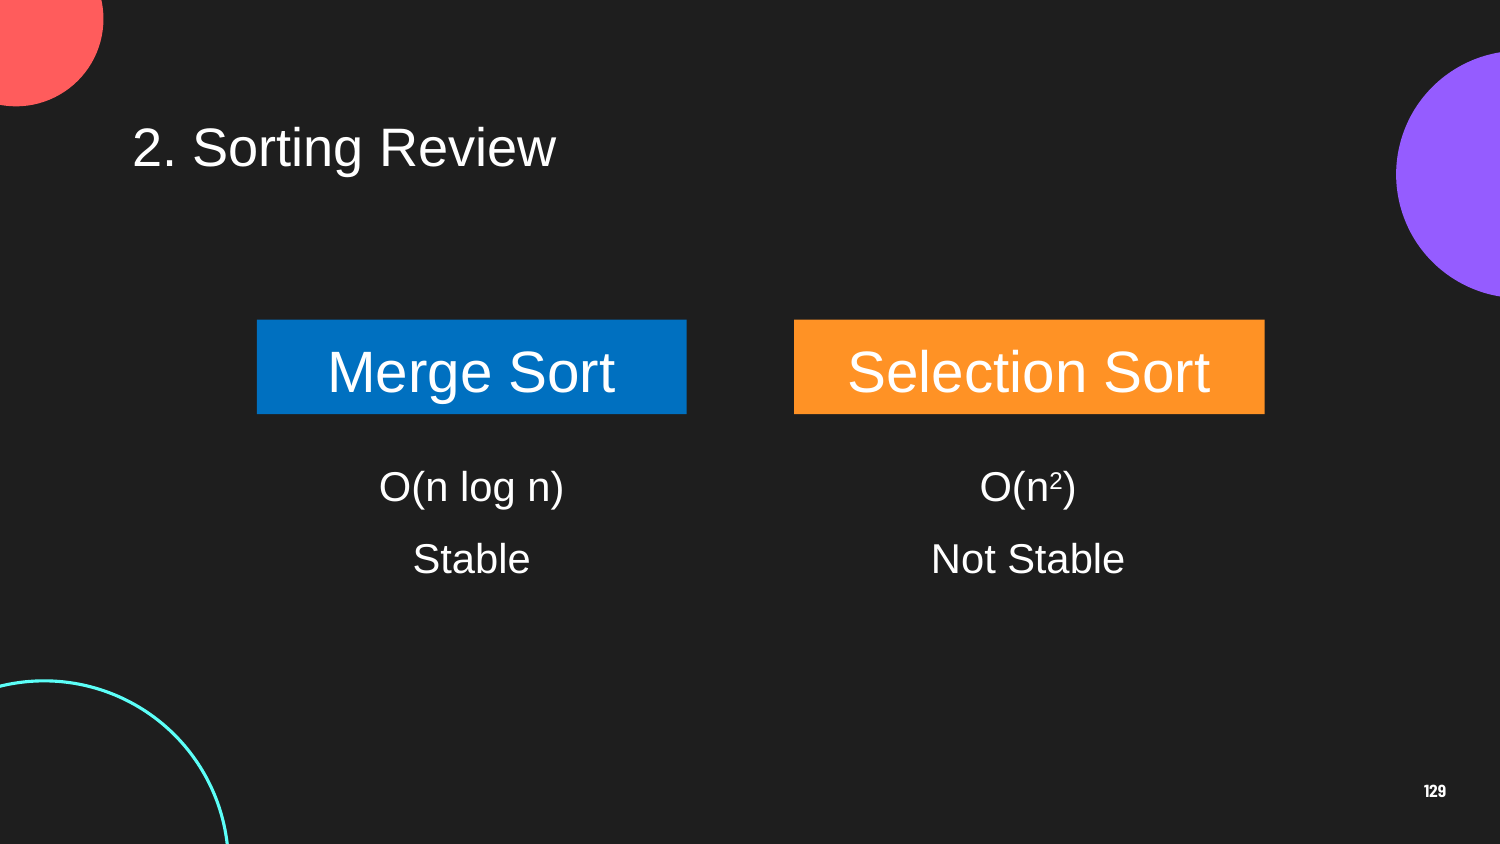

2. Sorting Review
Merge Sort
Selection Sort
O(n log n)
O(n2)
Stable
Not Stable
129